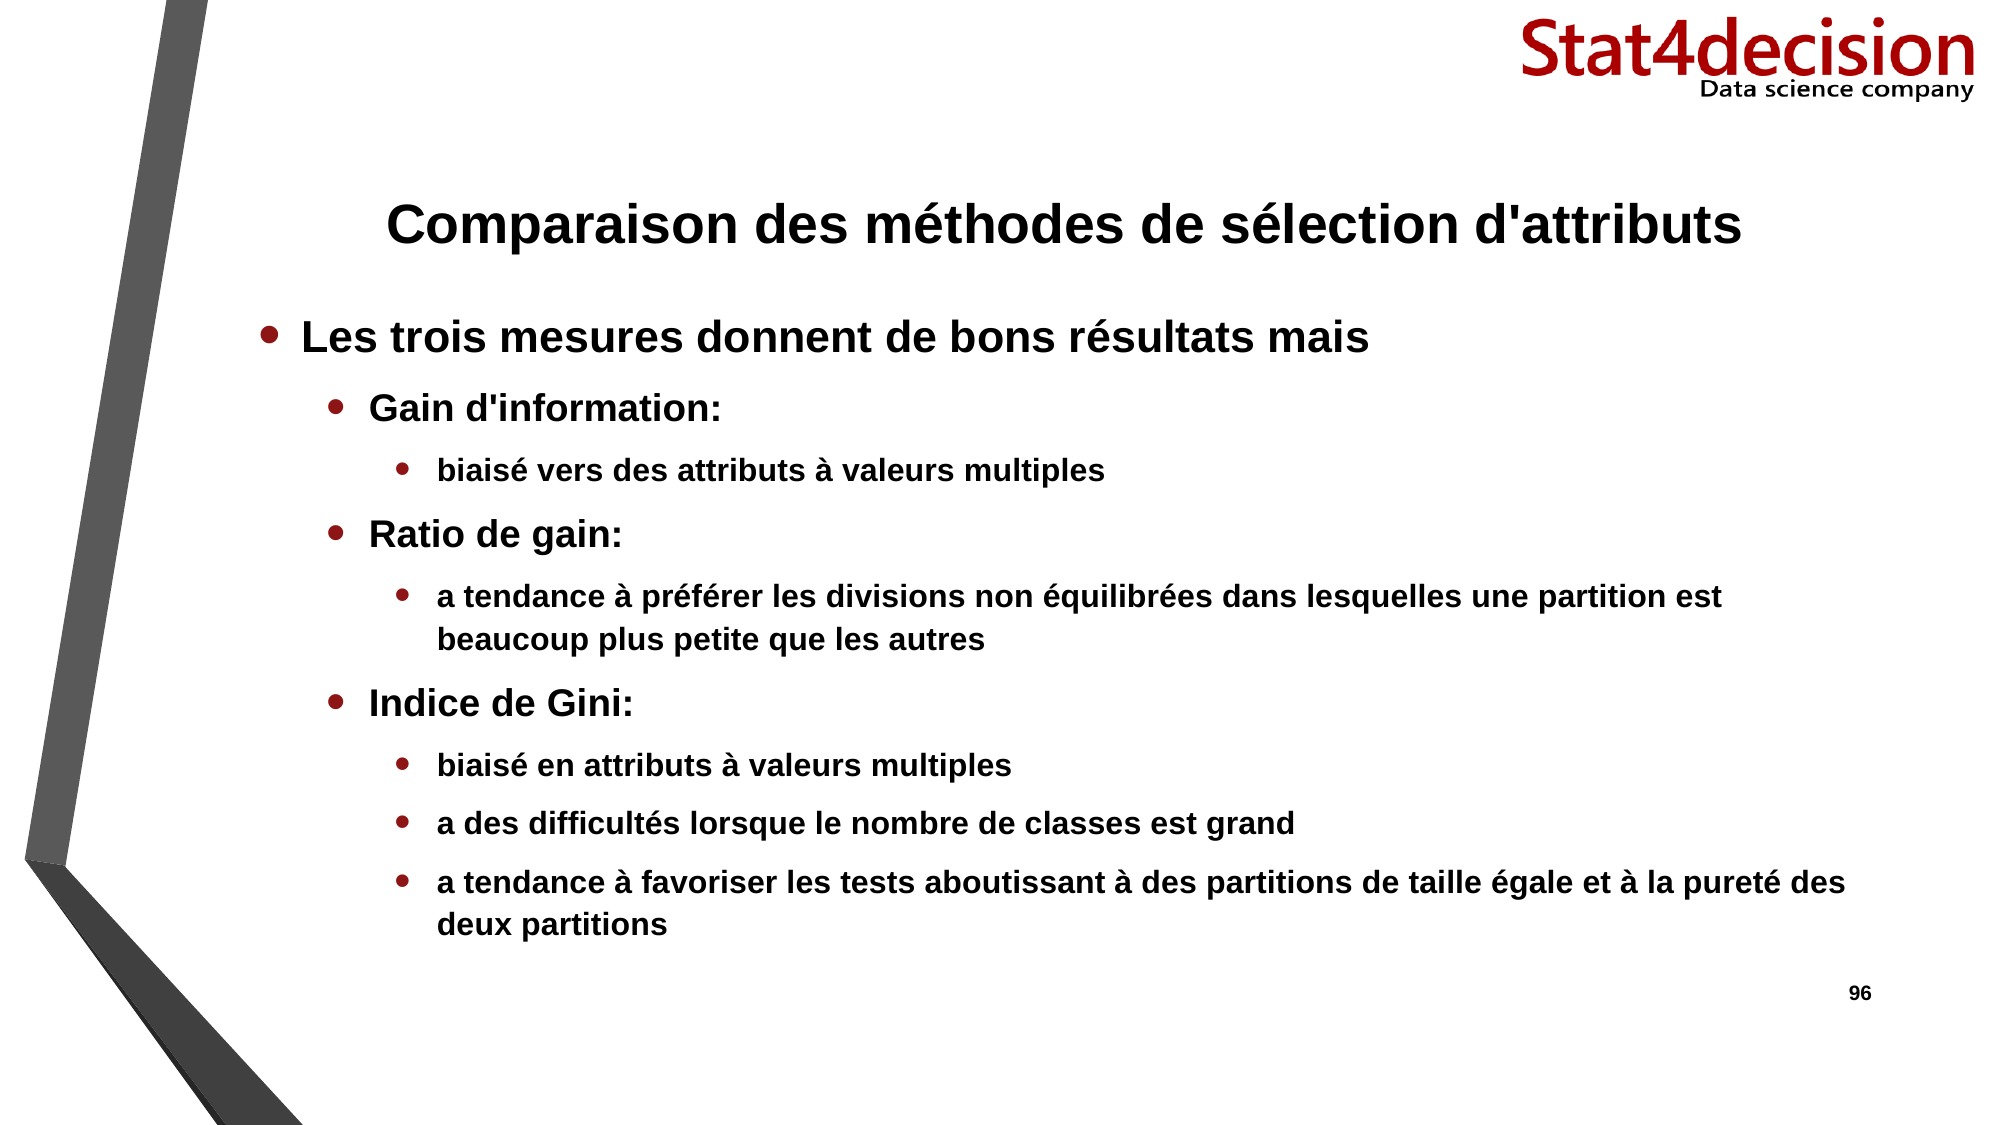

# Comparaison des méthodes de sélection d'attributs
Les trois mesures donnent de bons résultats mais
Gain d'information:
biaisé vers des attributs à valeurs multiples
Ratio de gain:
a tendance à préférer les divisions non équilibrées dans lesquelles une partition est beaucoup plus petite que les autres
Indice de Gini:
biaisé en attributs à valeurs multiples
a des difficultés lorsque le nombre de classes est grand
a tendance à favoriser les tests aboutissant à des partitions de taille égale et à la pureté des deux partitions
96